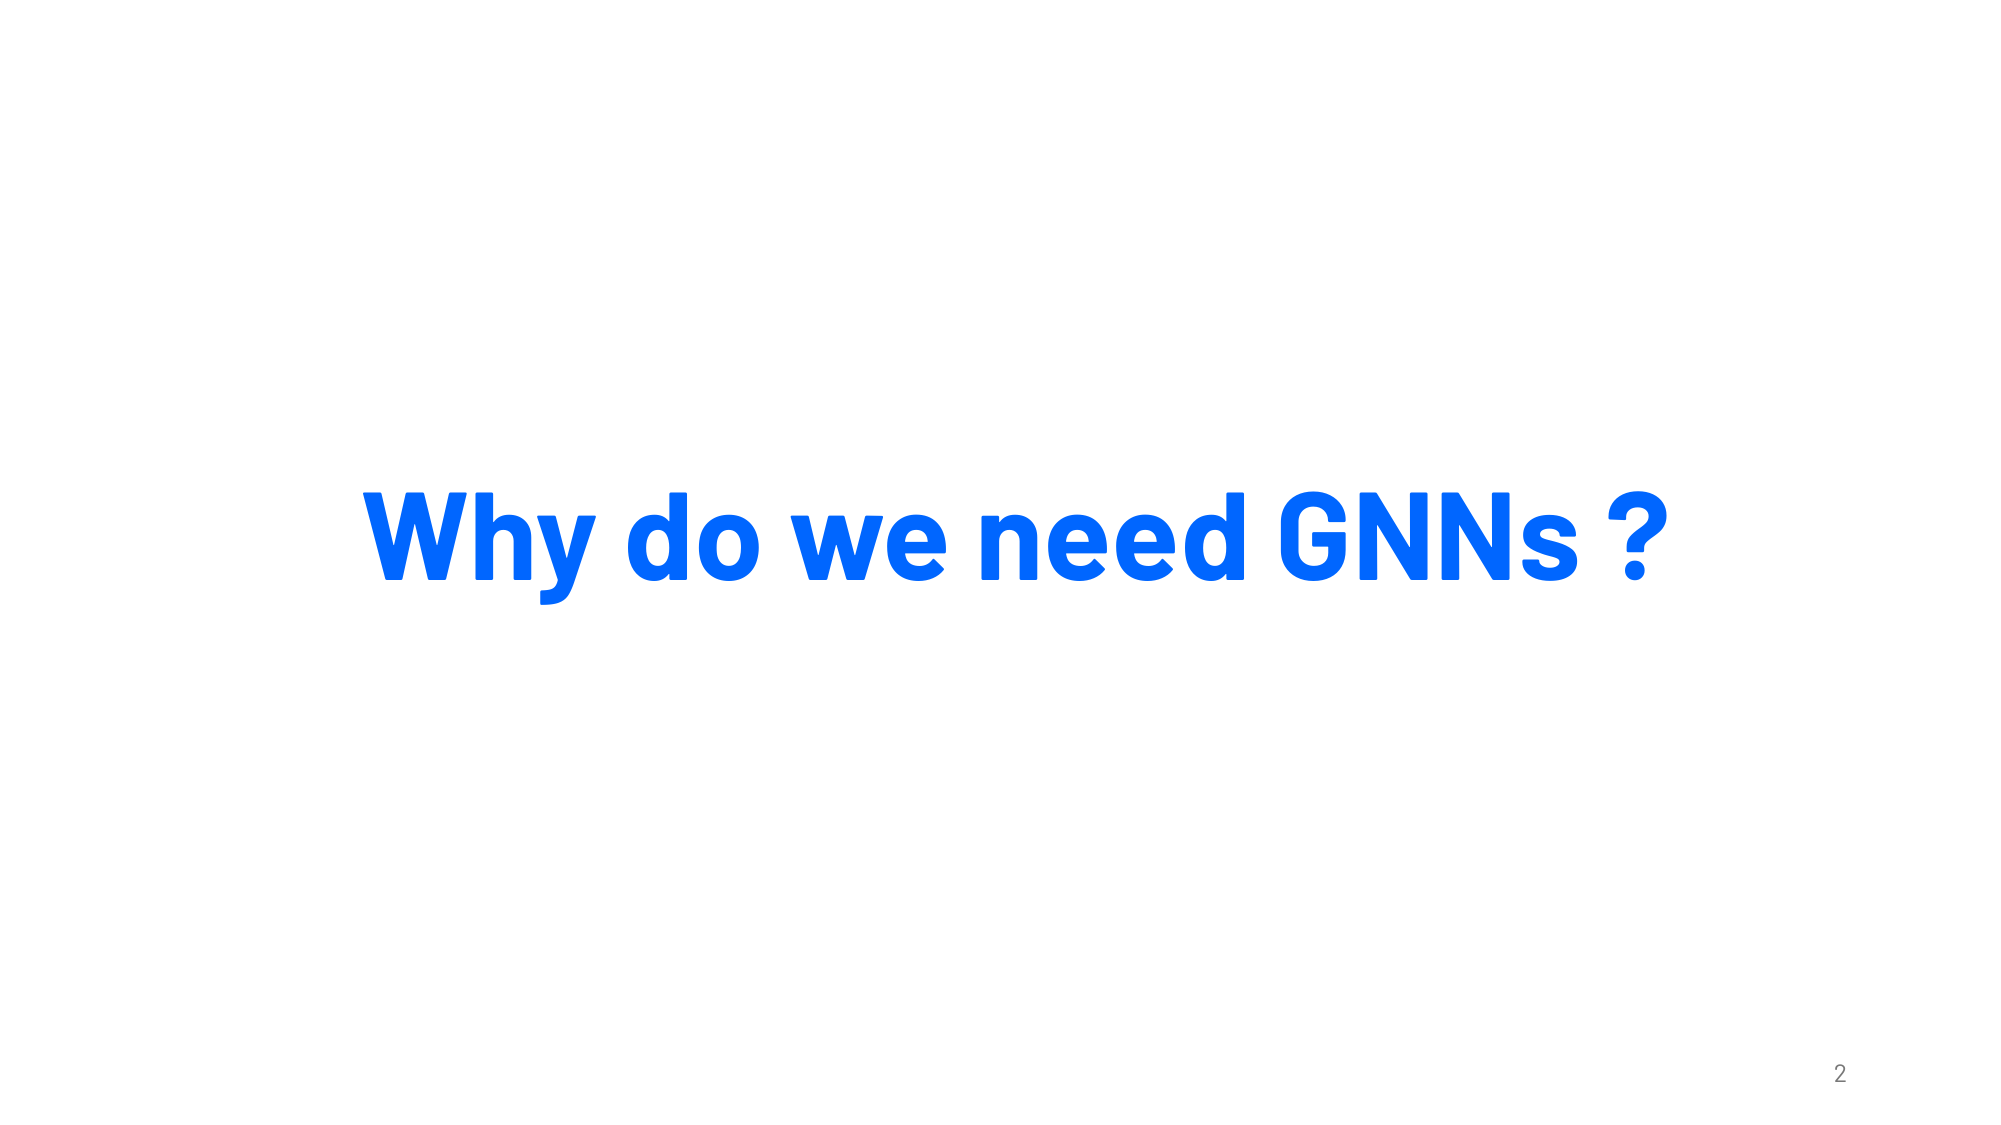

# Why do we need GNNs ?
2